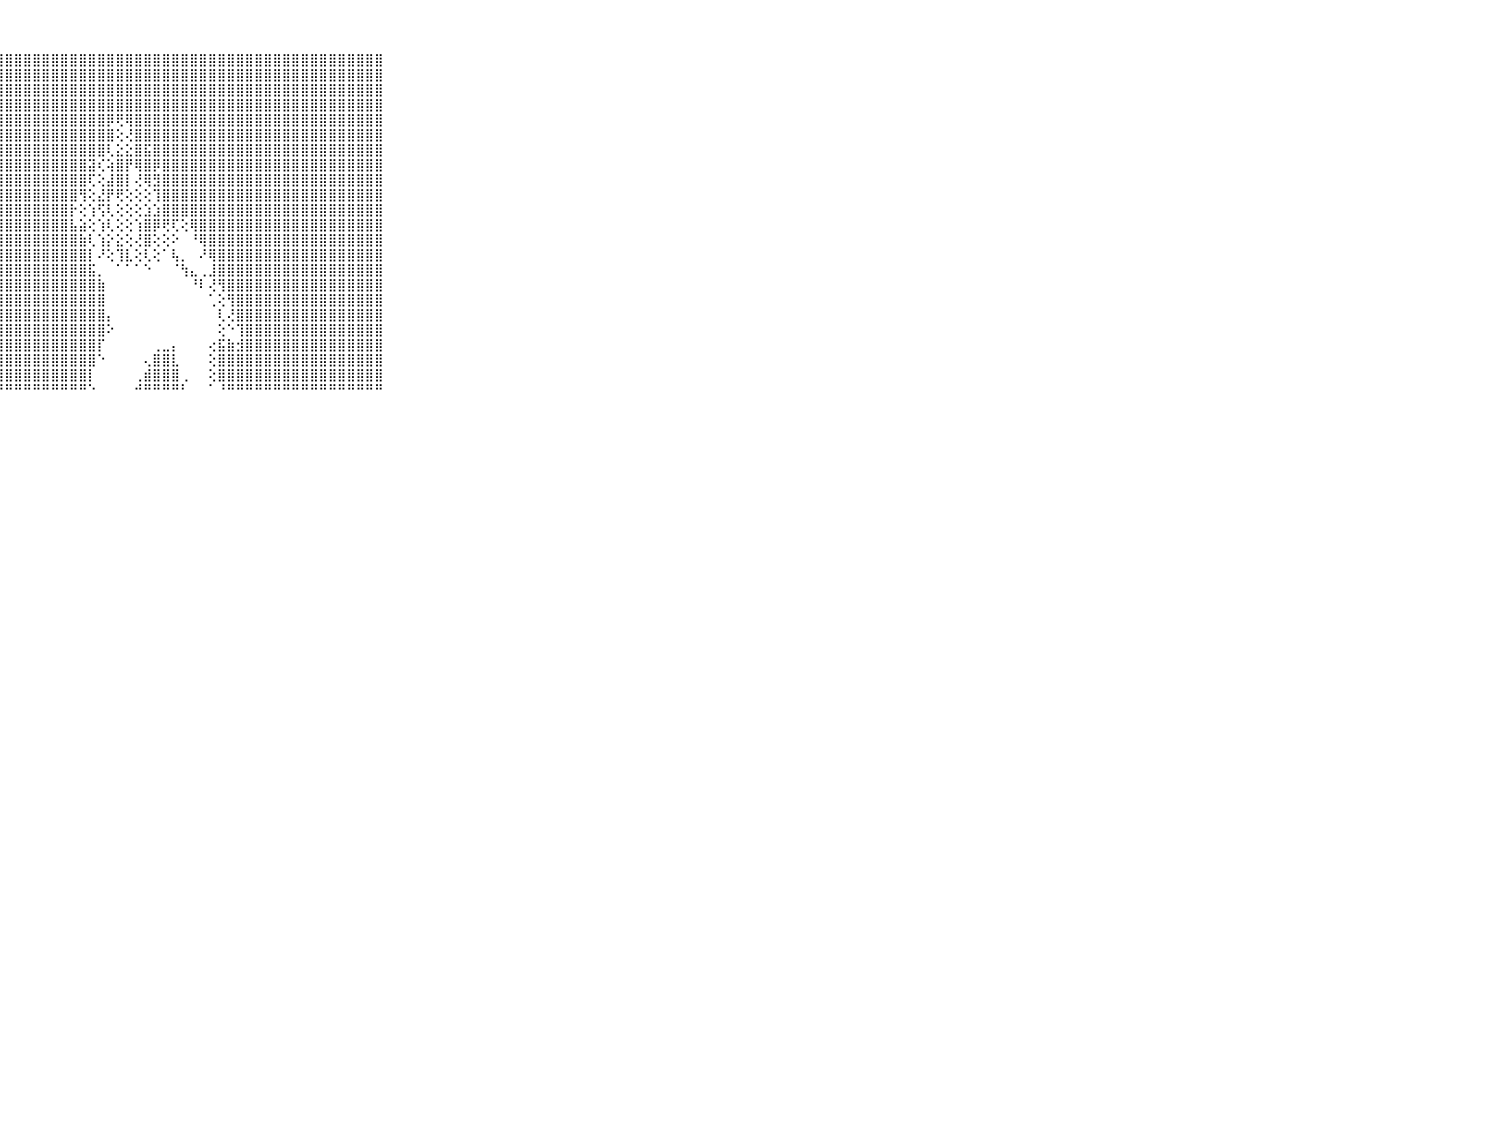

⠀⠀⠀⠀⠀⠀⠀⠀⠀⠀⠀⣿⣿⣿⣿⣿⣿⣿⣿⣿⣿⣿⣿⣿⣿⣿⣿⣿⣿⣿⣿⣿⣿⣿⣿⣿⣿⣿⣿⣿⣿⣿⣿⣿⣿⣿⣿⣿⣿⣿⣿⣿⣿⣿⣿⣿⣿⣿⣿⣿⣿⣿⣿⣿⣿⣿⣿⣿⣿⠀⠀⠀⠀⠀⠀⠀⠀⠀⠀⠀⠀
⠀⠀⠀⠀⠀⠀⠀⠀⠀⠀⠀⣿⣿⣿⣿⣿⣿⣿⣿⣿⣿⣿⣿⣿⣿⣿⣿⣿⣿⣿⣿⣿⣿⣿⣿⣿⣿⣿⣿⣿⣿⣿⣿⣿⣿⣿⣿⣿⣿⣿⣿⣿⣿⣿⣿⣿⣿⣿⣿⣿⣿⣿⣿⣿⣿⣿⣿⣿⣿⠀⠀⠀⠀⠀⠀⠀⠀⠀⠀⠀⠀
⠀⠀⠀⠀⠀⠀⠀⠀⠀⠀⠀⣿⣿⣿⣿⣿⣿⣿⣿⣿⣿⣿⣿⣿⣿⣿⣿⣿⣿⣿⣿⣿⣿⣿⣿⣿⣿⣿⣿⣿⣿⣿⣿⣿⣿⣿⣿⣿⣿⣿⣿⣿⣿⣿⣿⣿⣿⣿⣿⣿⣿⣿⣿⣿⣿⣿⣿⣿⣿⠀⠀⠀⠀⠀⠀⠀⠀⠀⠀⠀⠀
⠀⠀⠀⠀⠀⠀⠀⠀⠀⠀⠀⣿⣿⣿⣿⣿⣿⣿⣿⣿⣿⣿⣿⣿⣿⣿⣿⣿⣿⣿⣿⣿⣿⣿⣿⣿⣿⣿⣿⣿⣿⣿⣿⣿⣿⣿⣿⣿⣿⣿⣿⣿⣿⣿⣿⣿⣿⣿⣿⣿⣿⣿⣿⣿⣿⣿⣿⣿⣿⠀⠀⠀⠀⠀⠀⠀⠀⠀⠀⠀⠀
⠀⠀⠀⠀⠀⠀⠀⠀⠀⠀⠀⣿⣿⣿⣿⣿⣿⣿⣿⣿⣿⣿⣿⣿⣿⣿⣿⣿⣿⣿⣿⣿⣿⣿⣿⣿⣿⣿⣿⡿⢟⢿⣿⣿⣿⣿⣿⣿⣿⣿⣿⣿⣿⣿⣿⣿⣿⣿⣿⣿⣿⣿⣿⣿⣿⣿⣿⣿⣿⠀⠀⠀⠀⠀⠀⠀⠀⠀⠀⠀⠀
⠀⠀⠀⠀⠀⠀⠀⠀⠀⠀⠀⣿⣿⣿⣿⣿⣿⣿⣿⣿⣿⣿⣿⣿⣿⣿⣿⣿⣿⣿⣿⣿⣿⣿⣿⣿⣿⣿⣿⣿⢕⢜⣿⣿⣿⣿⣿⣿⣿⣿⣿⣿⣿⣿⣿⣿⣿⣿⣿⣿⣿⣿⣿⣿⣿⣿⣿⣿⣿⠀⠀⠀⠀⠀⠀⠀⠀⠀⠀⠀⠀
⠀⠀⠀⠀⠀⠀⠀⠀⠀⠀⠀⣿⣿⣿⣿⣿⣿⣿⣿⣿⣿⣿⣿⣿⣿⣿⣿⣿⣿⣿⣿⣿⣿⣿⣿⣿⣿⣿⣿⢇⣕⣕⣿⣯⣿⣿⣿⣿⣿⣿⣿⣿⣿⣿⣿⣿⣿⣿⣿⣿⣿⣿⣿⣿⣿⣿⣿⣿⣿⠀⠀⠀⠀⠀⠀⠀⠀⠀⠀⠀⠀
⠀⠀⠀⠀⠀⠀⠀⠀⠀⠀⠀⣿⣿⣿⣿⣿⣿⣿⣿⣿⣿⣿⣿⣿⣿⣿⣿⣿⣿⣿⣿⣿⣿⣿⣿⣿⣿⣽⢎⢵⣿⡟⢿⣿⡿⣿⣿⣿⣿⣿⣿⣿⣿⣿⣿⣿⣿⣿⣿⣿⣿⣿⣿⣿⣿⣿⣿⣿⣿⠀⠀⠀⠀⠀⠀⠀⠀⠀⠀⠀⠀
⠀⠀⠀⠀⠀⠀⠀⠀⠀⠀⠀⣿⣿⣿⣿⣿⣿⣿⣿⣿⣿⣿⣿⣿⣿⣿⣿⣿⣿⣿⣿⣿⣿⣿⣿⣿⣿⢏⢕⣼⣿⡇⢜⢿⣻⣿⣿⣿⣿⣿⣿⣿⣿⣿⣿⣿⣿⣿⣿⣿⣿⣿⣿⣿⣿⣿⣿⣿⣿⠀⠀⠀⠀⠀⠀⠀⠀⠀⠀⠀⠀
⠀⠀⠀⠀⠀⠀⠀⠀⠀⠀⠀⣿⣿⣿⣿⣿⣿⣿⣿⣿⣿⣿⣿⣿⣿⣿⣿⣿⣿⣿⣿⣿⣿⣿⣿⣿⢻⢕⣜⡟⢟⢕⢕⢕⢹⣿⣿⣿⣿⣿⣿⣿⣿⣿⣿⣿⣿⣿⣿⣿⣿⣿⣿⣿⣿⣿⣿⣿⣿⠀⠀⠀⠀⠀⠀⠀⠀⠀⠀⠀⠀
⠀⠀⠀⠀⠀⠀⠀⠀⠀⠀⠀⣿⣿⣿⣿⣿⣿⣿⣿⣿⣿⣿⣿⣿⣿⣿⣿⣿⣿⣿⣿⣿⣿⣿⣿⡗⢕⢱⢫⢇⢕⢕⢕⣱⣱⣿⣿⣿⣿⣿⣿⣿⣿⣿⣿⣿⣿⣿⣿⣿⣿⣿⣿⣿⣿⣿⣿⣿⣿⠀⠀⠀⠀⠀⠀⠀⠀⠀⠀⠀⠀
⠀⠀⠀⠀⠀⠀⠀⠀⠀⠀⠀⣿⣿⣿⣿⣿⣿⣿⣿⣿⣿⣿⣿⣿⣿⣿⣿⣿⣿⣿⣿⣿⣿⣿⣿⣧⣵⢕⢱⢇⢕⢕⢱⣿⡿⢟⢏⢕⢿⣿⣿⣿⣿⣿⣿⣿⣿⣿⣿⣿⣿⣿⣿⣿⣿⣿⣿⣿⣿⠀⠀⠀⠀⠀⠀⠀⠀⠀⠀⠀⠀
⠀⠀⠀⠀⠀⠀⠀⠀⠀⠀⠀⣿⣿⣿⣿⣿⣿⣿⣿⣿⣿⣿⣿⣿⣿⣿⣿⣿⣿⣿⣿⣿⣿⣿⣿⣿⣷⢇⢱⡕⣕⢕⢜⣿⢕⢕⠕⠀⠘⢿⣿⣿⣿⣿⣿⣿⣿⣿⣿⣿⣿⣿⣿⣿⣿⣿⣿⣿⣿⠀⠀⠀⠀⠀⠀⠀⠀⠀⠀⠀⠀
⠀⠀⠀⠀⠀⠀⠀⠀⠀⠀⠀⣿⣿⣿⣿⣿⣿⣿⣿⣿⣿⣿⣿⣿⣿⣿⣿⣿⣿⣿⣿⣿⣿⣿⣿⣿⣿⡇⠜⢕⢹⣇⢕⢇⢕⠁⢧⡀⠀⠜⢿⣿⣿⣿⣿⣿⣿⣿⣿⣿⣿⣿⣿⣿⣿⣿⣿⣿⣿⠀⠀⠀⠀⠀⠀⠀⠀⠀⠀⠀⠀
⠀⠀⠀⠀⠀⠀⠀⠀⠀⠀⠀⣿⣿⣿⣿⣿⣿⣿⣿⣿⣿⣿⣿⣿⣿⣿⣿⣿⣿⣿⣿⣿⣿⣿⣿⣿⣿⣯⡀⠀⠁⠁⠁⠑⠀⠀⠈⢳⣄⢀⣸⣿⣿⣿⣿⣿⣿⣿⣿⣿⣿⣿⣿⣿⣿⣿⣿⣿⣿⠀⠀⠀⠀⠀⠀⠀⠀⠀⠀⠀⠀
⠀⠀⠀⠀⠀⠀⠀⠀⠀⠀⠀⣿⣿⣿⣿⣿⣿⣿⣿⣿⣿⣿⣿⣿⣿⣿⣿⣿⣿⣿⣿⣿⣿⣿⣿⣿⣿⣿⣷⠀⠀⠀⠀⠀⠀⠀⠀⠀⠘⠇⢜⢻⣿⣿⣿⣿⣿⣿⣿⣿⣿⣿⣿⣿⣿⣿⣿⣿⣿⠀⠀⠀⠀⠀⠀⠀⠀⠀⠀⠀⠀
⠀⠀⠀⠀⠀⠀⠀⠀⠀⠀⠀⣿⣿⣿⣿⣿⣿⣿⣿⣿⣿⣿⣿⣿⣿⣿⣿⣿⣿⣿⣿⣿⣿⣿⣿⣿⣿⣿⣿⠀⠀⠀⠀⠀⠀⠀⠀⠀⠀⠀⢁⢕⢻⣿⣿⣿⣿⣿⣿⣿⣿⣿⣿⣿⣿⣿⣿⣿⣿⠀⠀⠀⠀⠀⠀⠀⠀⠀⠀⠀⠀
⠀⠀⠀⠀⠀⠀⠀⠀⠀⠀⠀⣿⣿⣿⣿⣿⣿⣿⣿⣿⣿⣿⣿⣿⣿⣿⣿⣿⣿⣿⣿⣿⣿⣿⣿⣿⣿⣿⣿⡄⠀⠀⠀⠀⠀⠀⠀⠀⠀⠀⠀⢇⢜⣿⣿⣿⣿⣿⣿⣿⣿⣿⣿⣿⣿⣿⣿⣿⣿⠀⠀⠀⠀⠀⠀⠀⠀⠀⠀⠀⠀
⠀⠀⠀⠀⠀⠀⠀⠀⠀⠀⠀⣿⣿⣿⣿⣿⣿⣿⣿⣿⣿⣿⣿⣿⣿⣿⣿⣿⣿⣿⣿⣿⣿⣿⣿⣿⣿⣿⣿⠕⠀⠀⠀⠀⠀⠀⠀⠀⠀⠀⠀⢕⠑⢹⣿⣿⣿⣿⣿⣿⣿⣿⣿⣿⣿⣿⣿⣿⣿⠀⠀⠀⠀⠀⠀⠀⠀⠀⠀⠀⠀
⠀⠀⠀⠀⠀⠀⠀⠀⠀⠀⠀⣿⣿⣿⣿⣿⣿⣿⣿⣿⣿⣿⣿⣿⣿⣿⣿⣿⣿⣿⣿⣿⣿⣿⣿⣿⣿⣿⡏⠀⠀⠀⠀⠀⢀⣀⡄⠀⠀⠀⢔⣯⣷⣺⣿⣿⣿⣿⣿⣿⣿⣿⣿⣿⣿⣿⣿⣿⣿⠀⠀⠀⠀⠀⠀⠀⠀⠀⠀⠀⠀
⠀⠀⠀⠀⠀⠀⠀⠀⠀⠀⠀⣿⣿⣿⣿⣿⣿⣿⣿⣿⣿⣿⣿⣿⣿⣿⣿⣿⣿⣿⣿⣿⣿⣿⣿⣿⣿⣿⠑⠀⠀⠀⠀⢄⣿⣿⣇⠀⠀⠀⢕⣿⣿⣿⣿⣿⣿⣿⣿⣿⣿⣿⣿⣿⣿⣿⣿⣿⣿⠀⠀⠀⠀⠀⠀⠀⠀⠀⠀⠀⠀
⠀⠀⠀⠀⠀⠀⠀⠀⠀⠀⠀⣿⣿⣿⣿⣿⣿⣿⣿⣿⣿⣿⣿⣿⣿⣿⣿⣿⣿⣿⣿⣿⣿⣿⣿⣿⣿⡇⠀⠀⠀⠀⢀⣾⣿⣿⣿⢀⠀⠀⢕⣿⣿⣿⣿⣿⣿⣿⣿⣿⣿⣿⣿⣿⣿⣿⣿⣿⣿⠀⠀⠀⠀⠀⠀⠀⠀⠀⠀⠀⠀
⠀⠀⠀⠀⠀⠀⠀⠀⠀⠀⠀⠛⠛⠛⠛⠛⠛⠛⠛⠛⠛⠛⠛⠛⠛⠛⠛⠛⠛⠛⠛⠛⠛⠛⠛⠛⠛⠑⠀⠀⠀⠀⠚⠛⠛⠛⠛⠃⠀⠀⠁⠘⠛⠛⠛⠛⠛⠛⠛⠛⠛⠛⠛⠛⠛⠛⠛⠛⠛⠀⠀⠀⠀⠀⠀⠀⠀⠀⠀⠀⠀